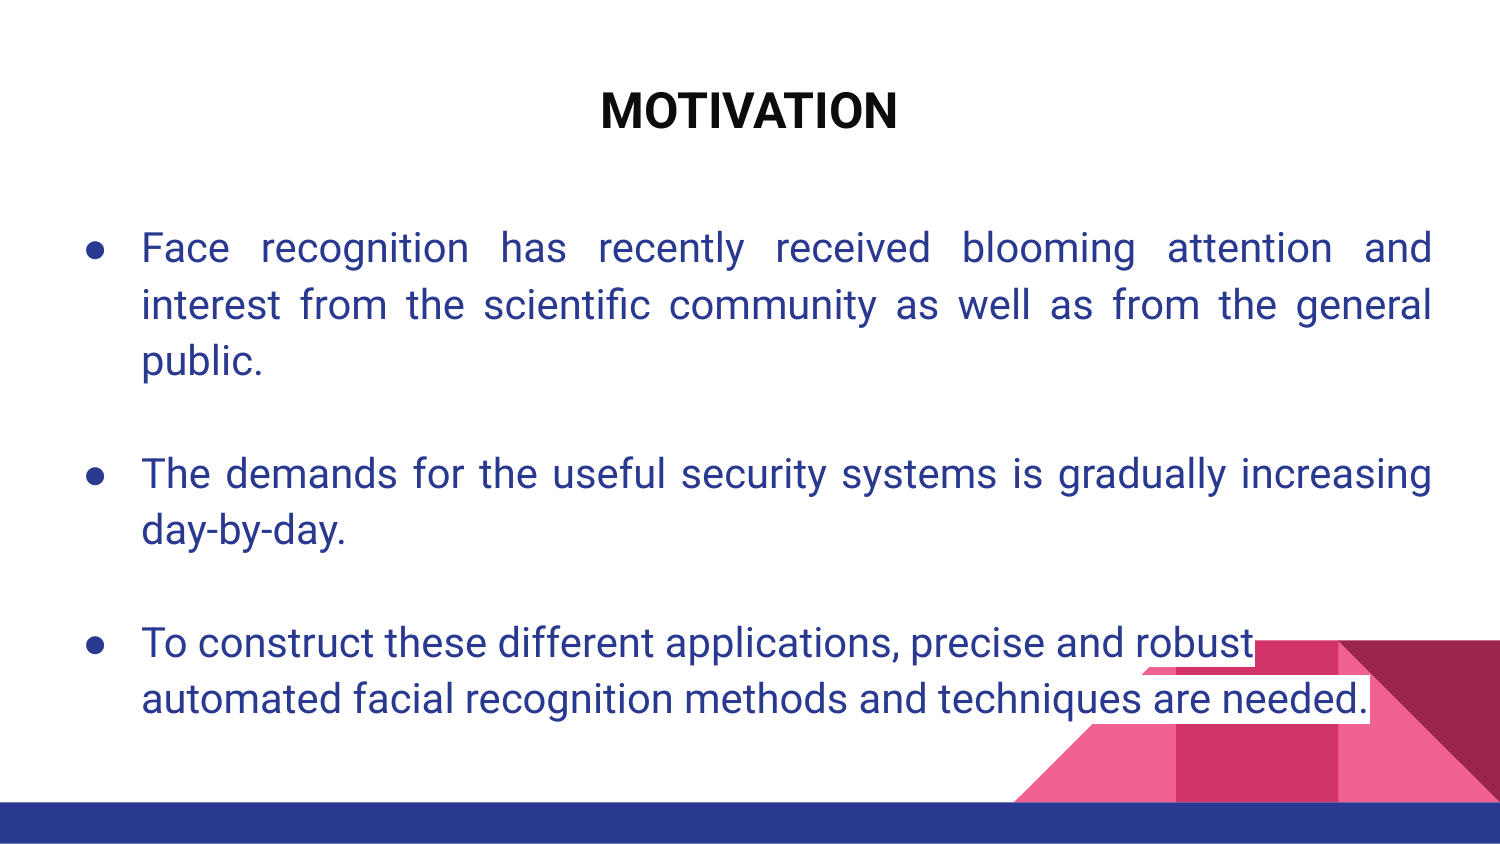

# MOTIVATION
Face recognition has recently received blooming attention and interest from the scientific community as well as from the general public.

The demands for the useful security systems is gradually increasing day-by-day.

To construct these different applications, precise and robust automated facial recognition methods and techniques are needed.